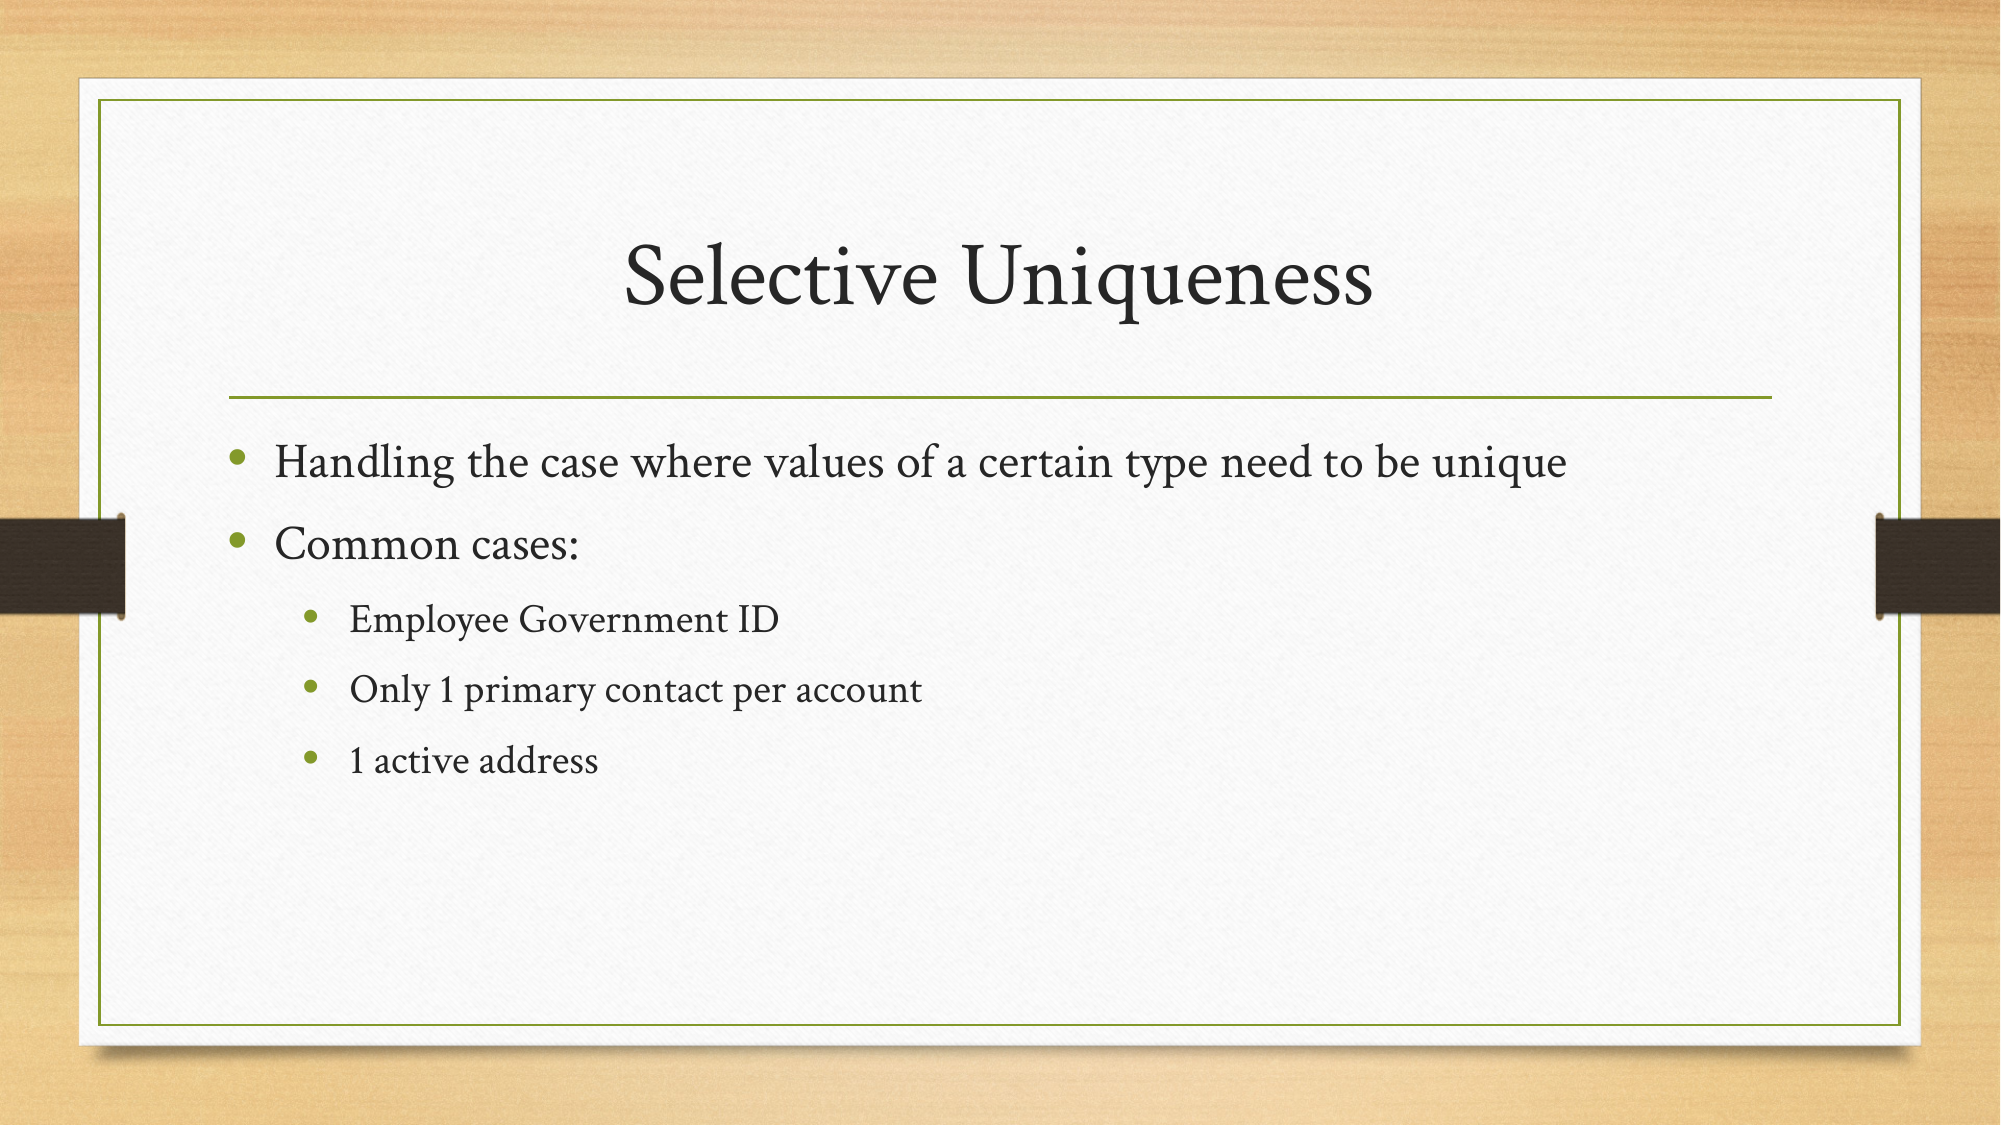

# Selective Uniqueness
Handling the case where values of a certain type need to be unique
Common cases:
Employee Government ID
Only 1 primary contact per account
1 active address